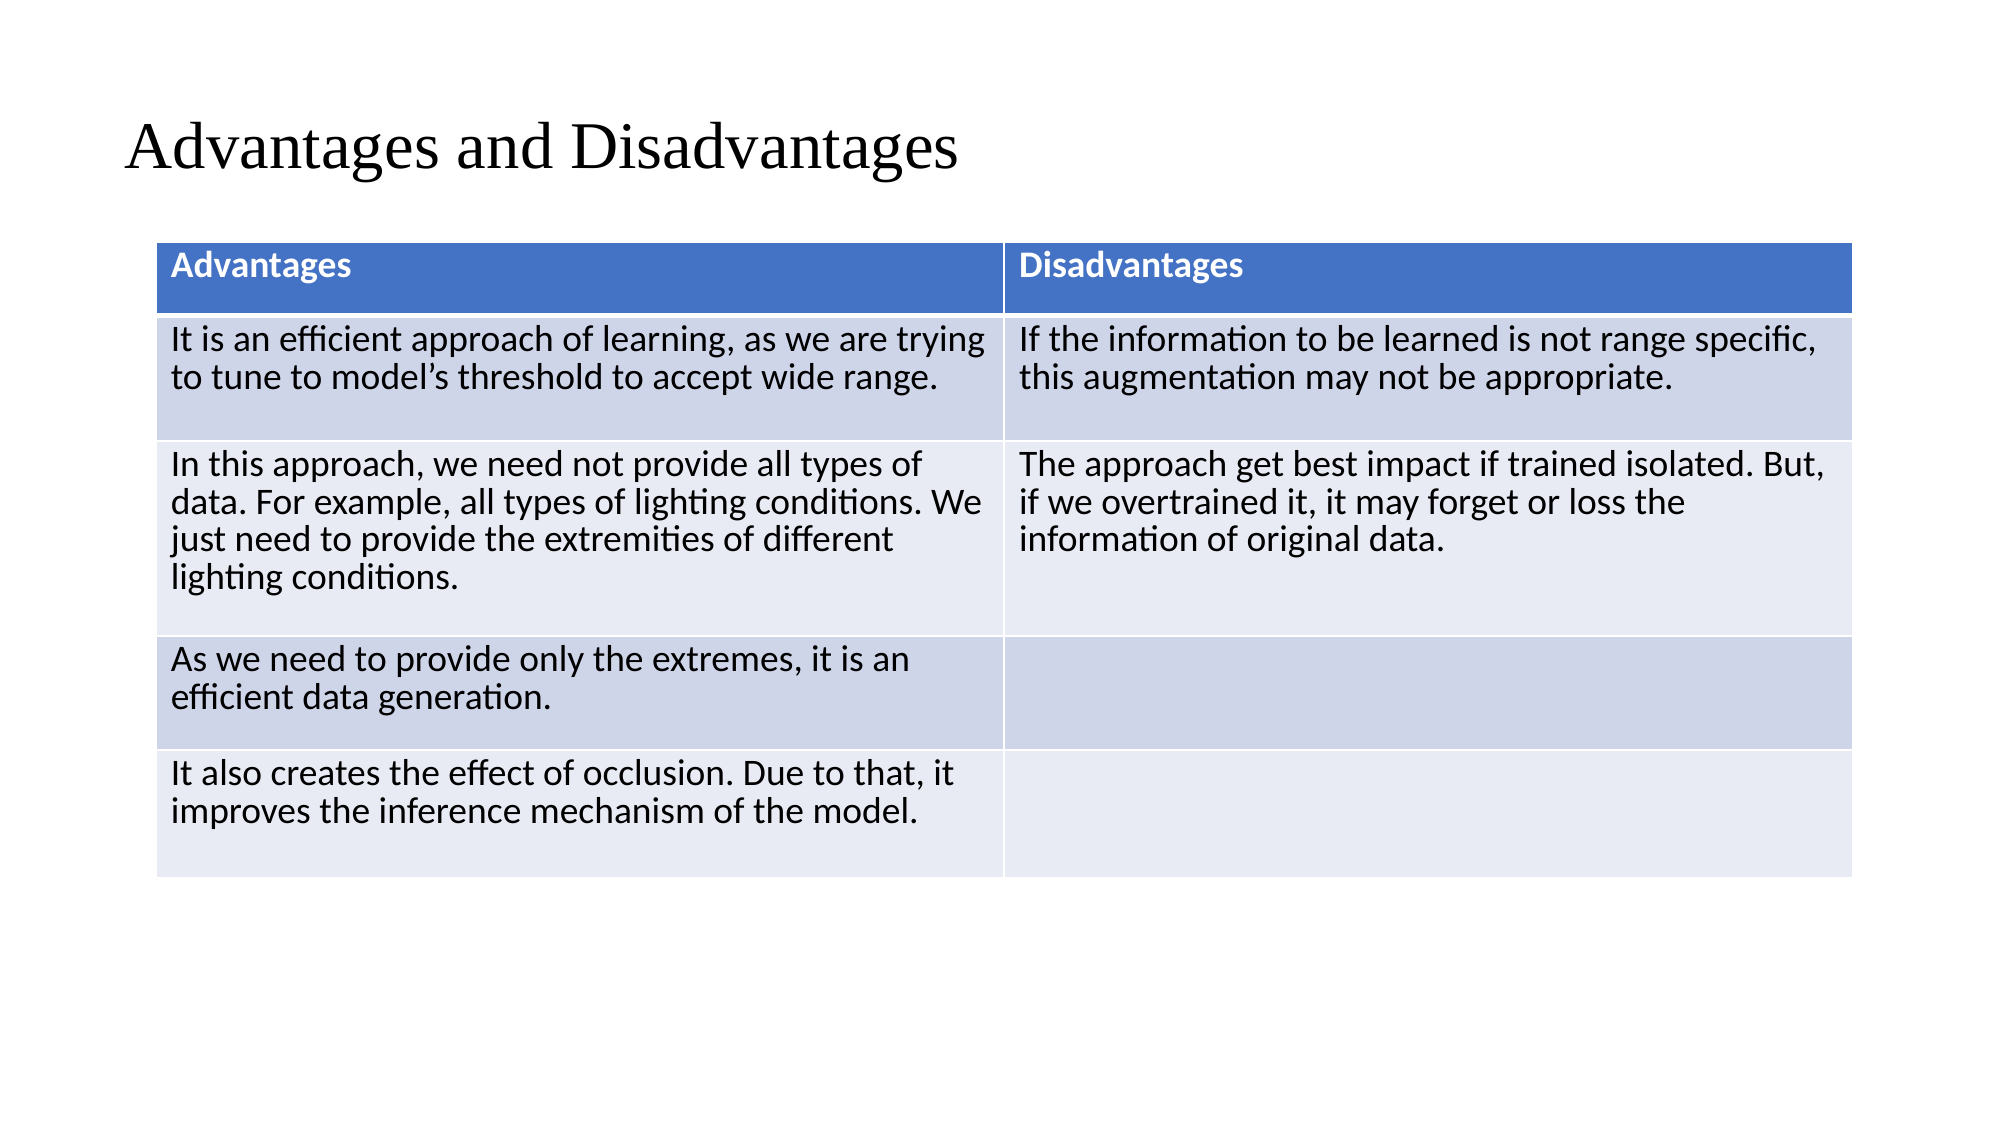

Advantages and Disadvantages
| Advantages | Disadvantages |
| --- | --- |
| It is an efficient approach of learning, as we are trying to tune to model’s threshold to accept wide range. | If the information to be learned is not range specific, this augmentation may not be appropriate. |
| In this approach, we need not provide all types of data. For example, all types of lighting conditions. We just need to provide the extremities of different lighting conditions. | The approach get best impact if trained isolated. But, if we overtrained it, it may forget or loss the information of original data. |
| As we need to provide only the extremes, it is an efficient data generation. |  |
| It also creates the effect of occlusion. Due to that, it improves the inference mechanism of the model. |  |